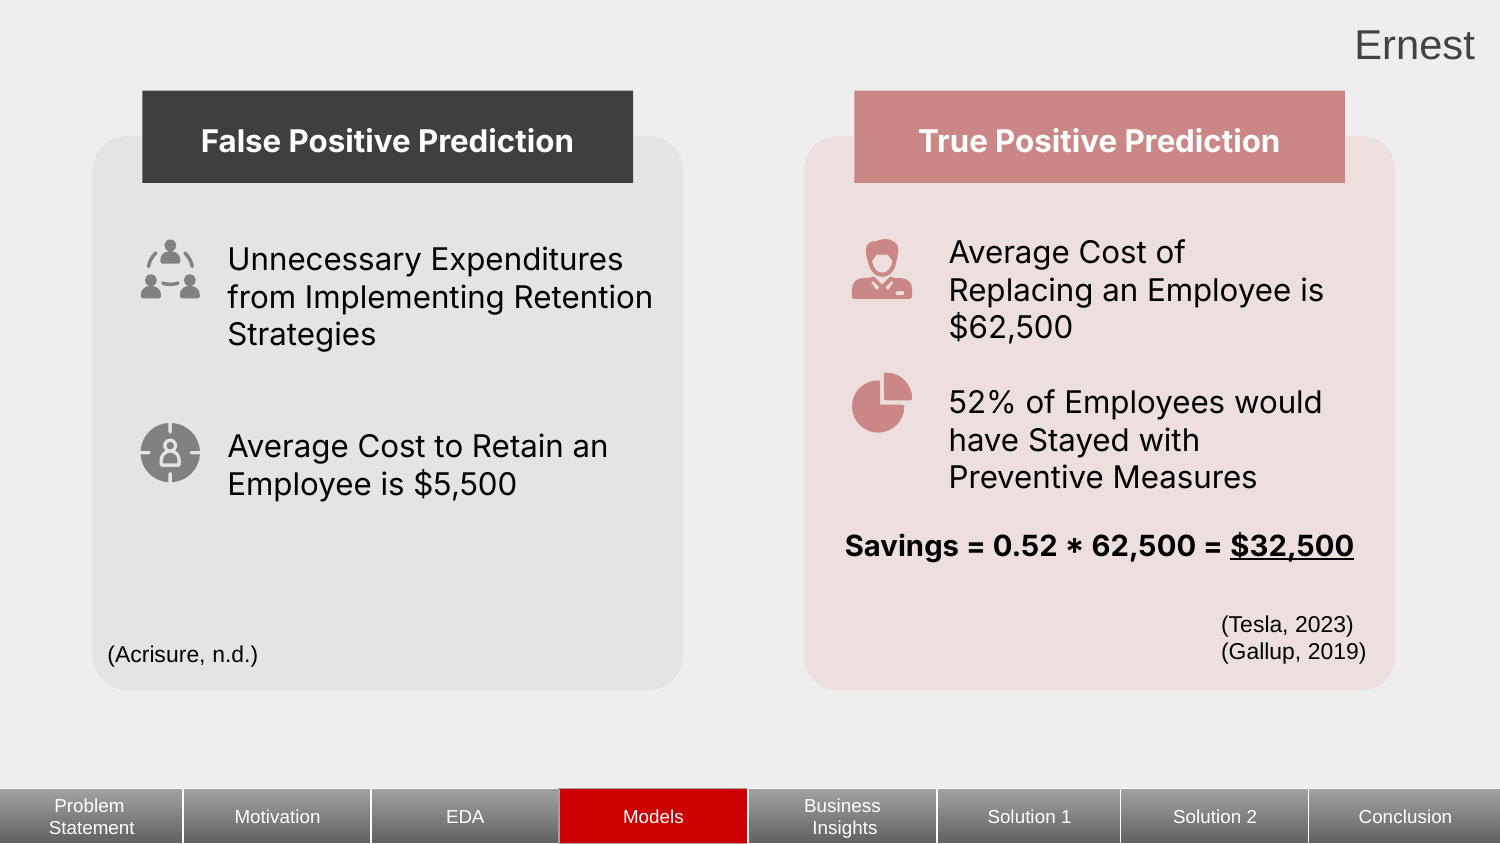

Ernest
False Positive Prediction
True Positive Prediction

Average Cost of Replacing an Employee is $62,500

52% of Employees would have Stayed with Preventive Measures

Unnecessary Expenditures from Implementing Retention Strategies

Average Cost to Retain an Employee is $5,500

Savings = 0.52 * 62,500 = $32,500
(Tesla, 2023)
(Gallup, 2019)
(Acrisure, n.d.)
Problem
Statement
Motivation
EDA
Models
Business
 Insights
Solution 1
Solution 2
Conclusion